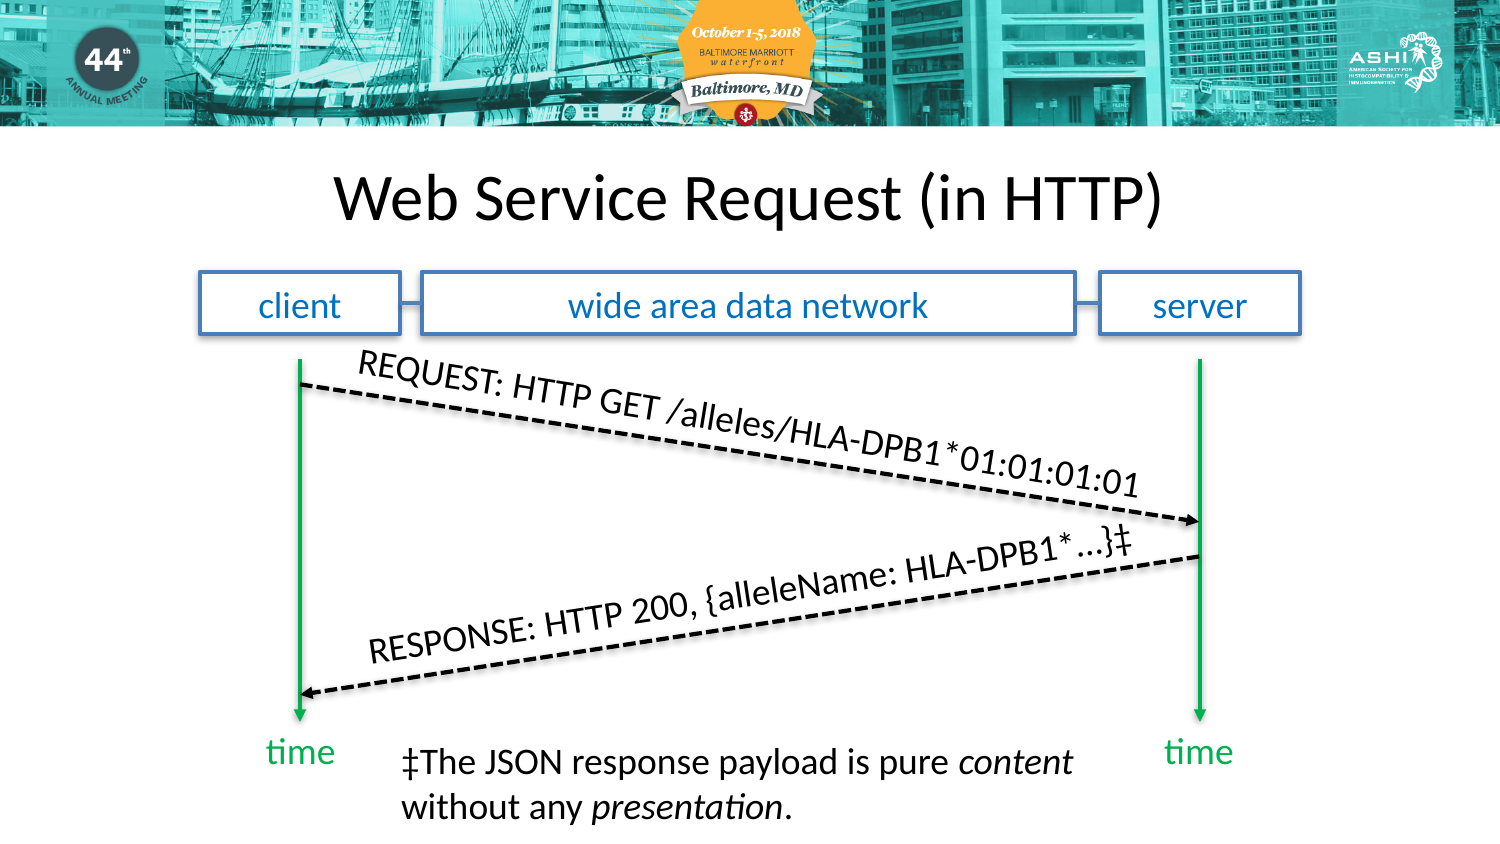

Web Service Request (in HTTP)
client
wide area data network
server
REQUEST: HTTP GET /alleles/HLA-DPB1*01:01:01:01
RESPONSE: HTTP 200, {alleleName: HLA-DPB1*…}‡
time
time
‡The JSON response payload is pure content without any presentation.